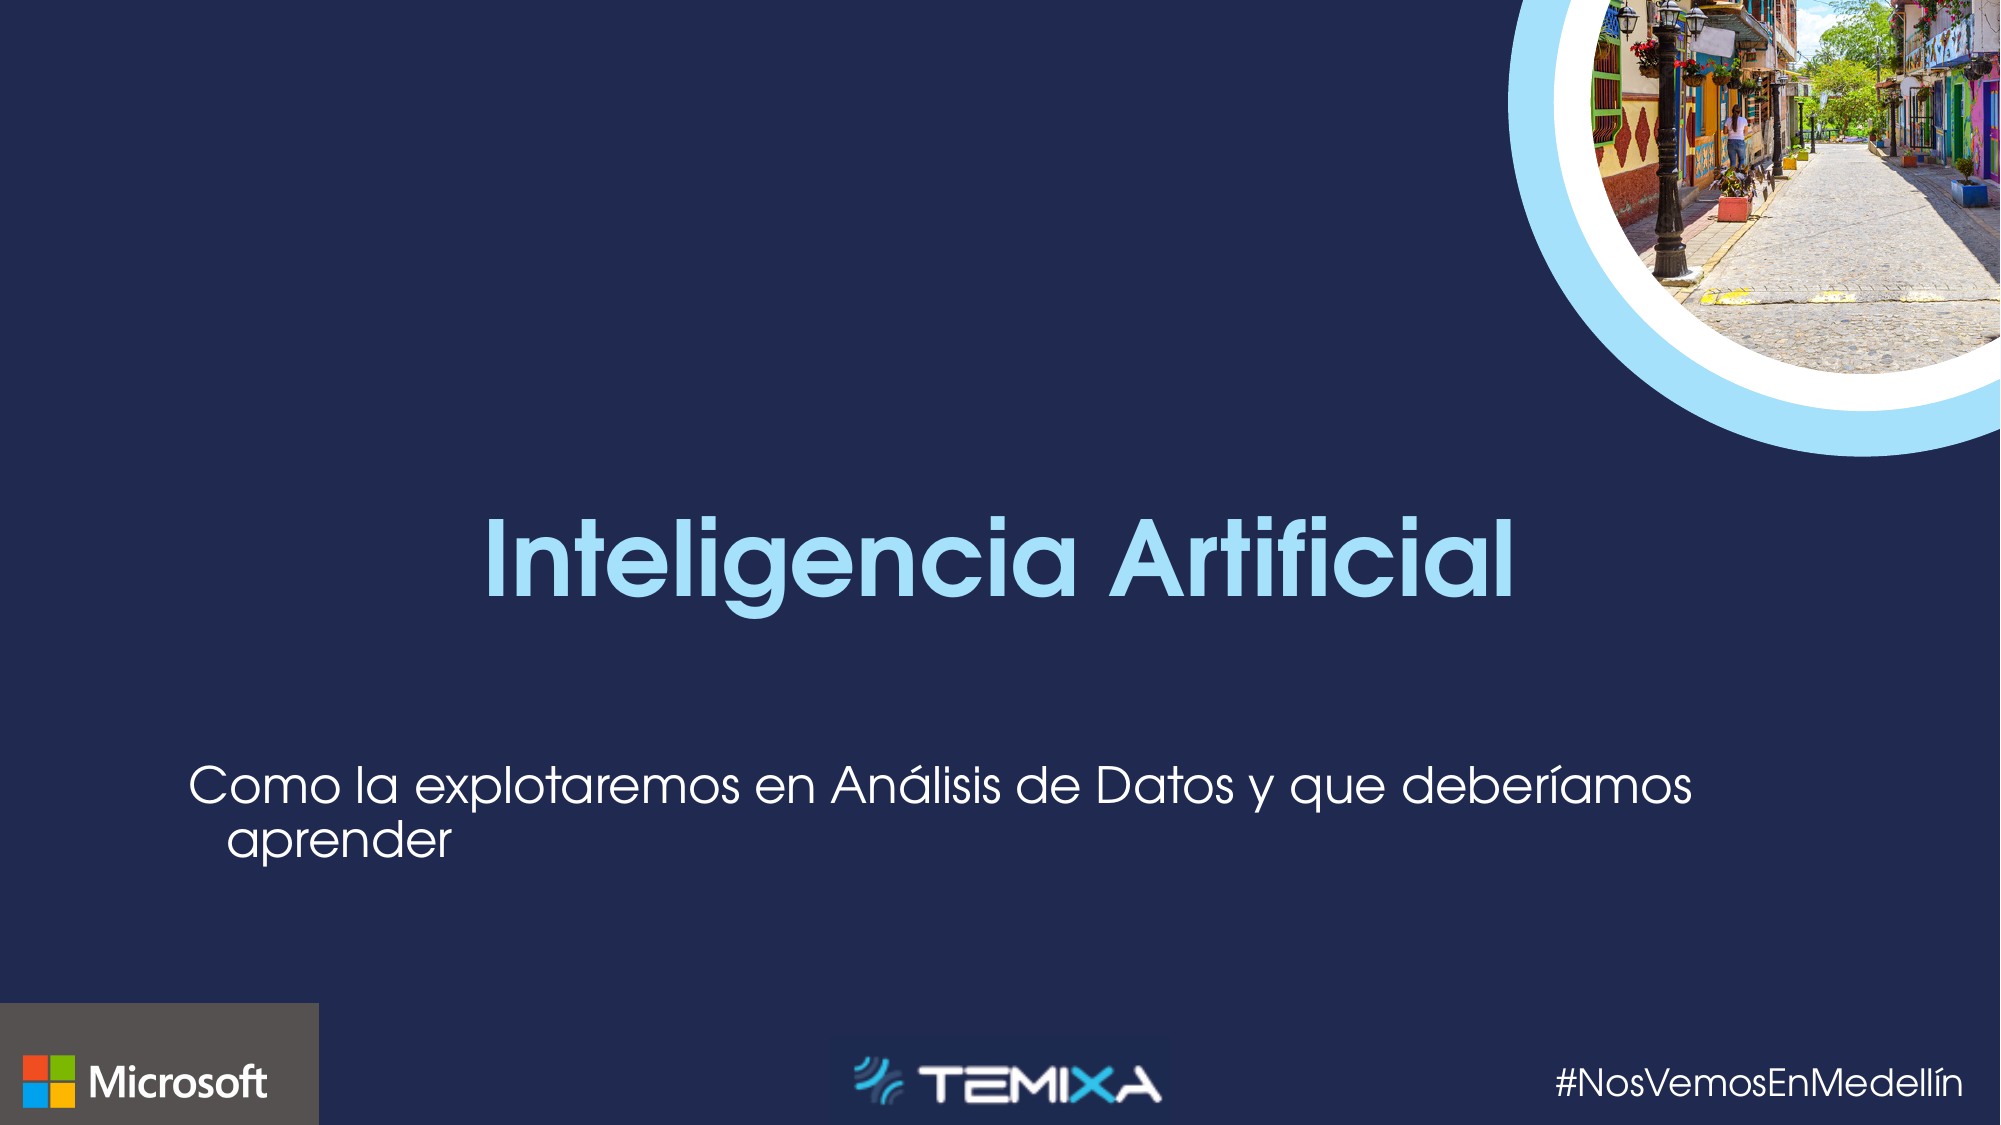

# Inteligencia Artificial
Como la explotaremos en Análisis de Datos y que deberíamos aprender